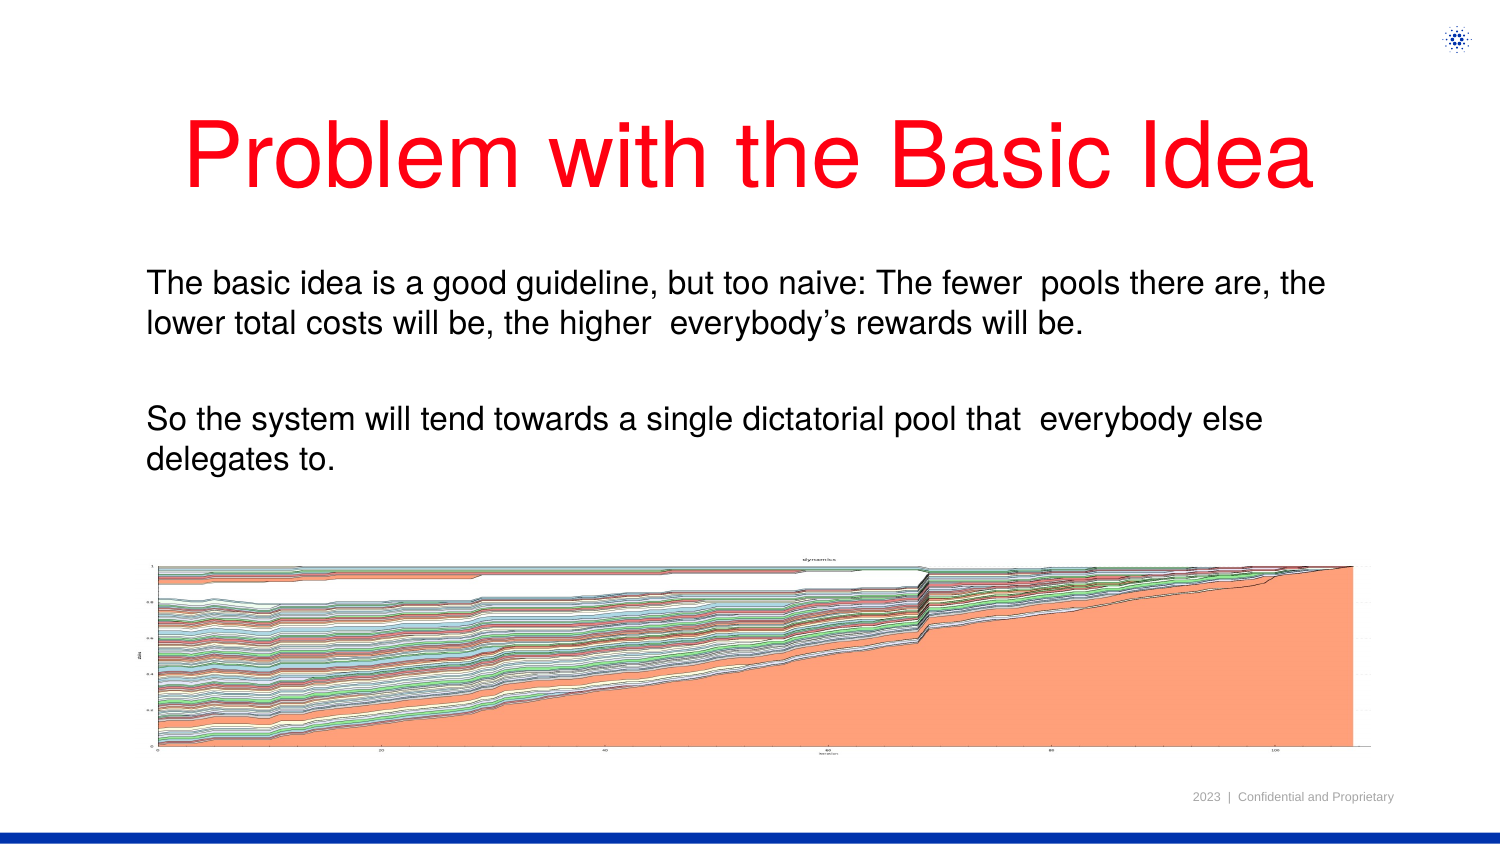

Problem with the Basic Idea
The basic idea is a good guideline, but too naive: The fewer  pools there are, the lower total costs will be, the higher  everybody’s rewards will be.
So the system will tend towards a single dictatorial pool that  everybody else delegates to.